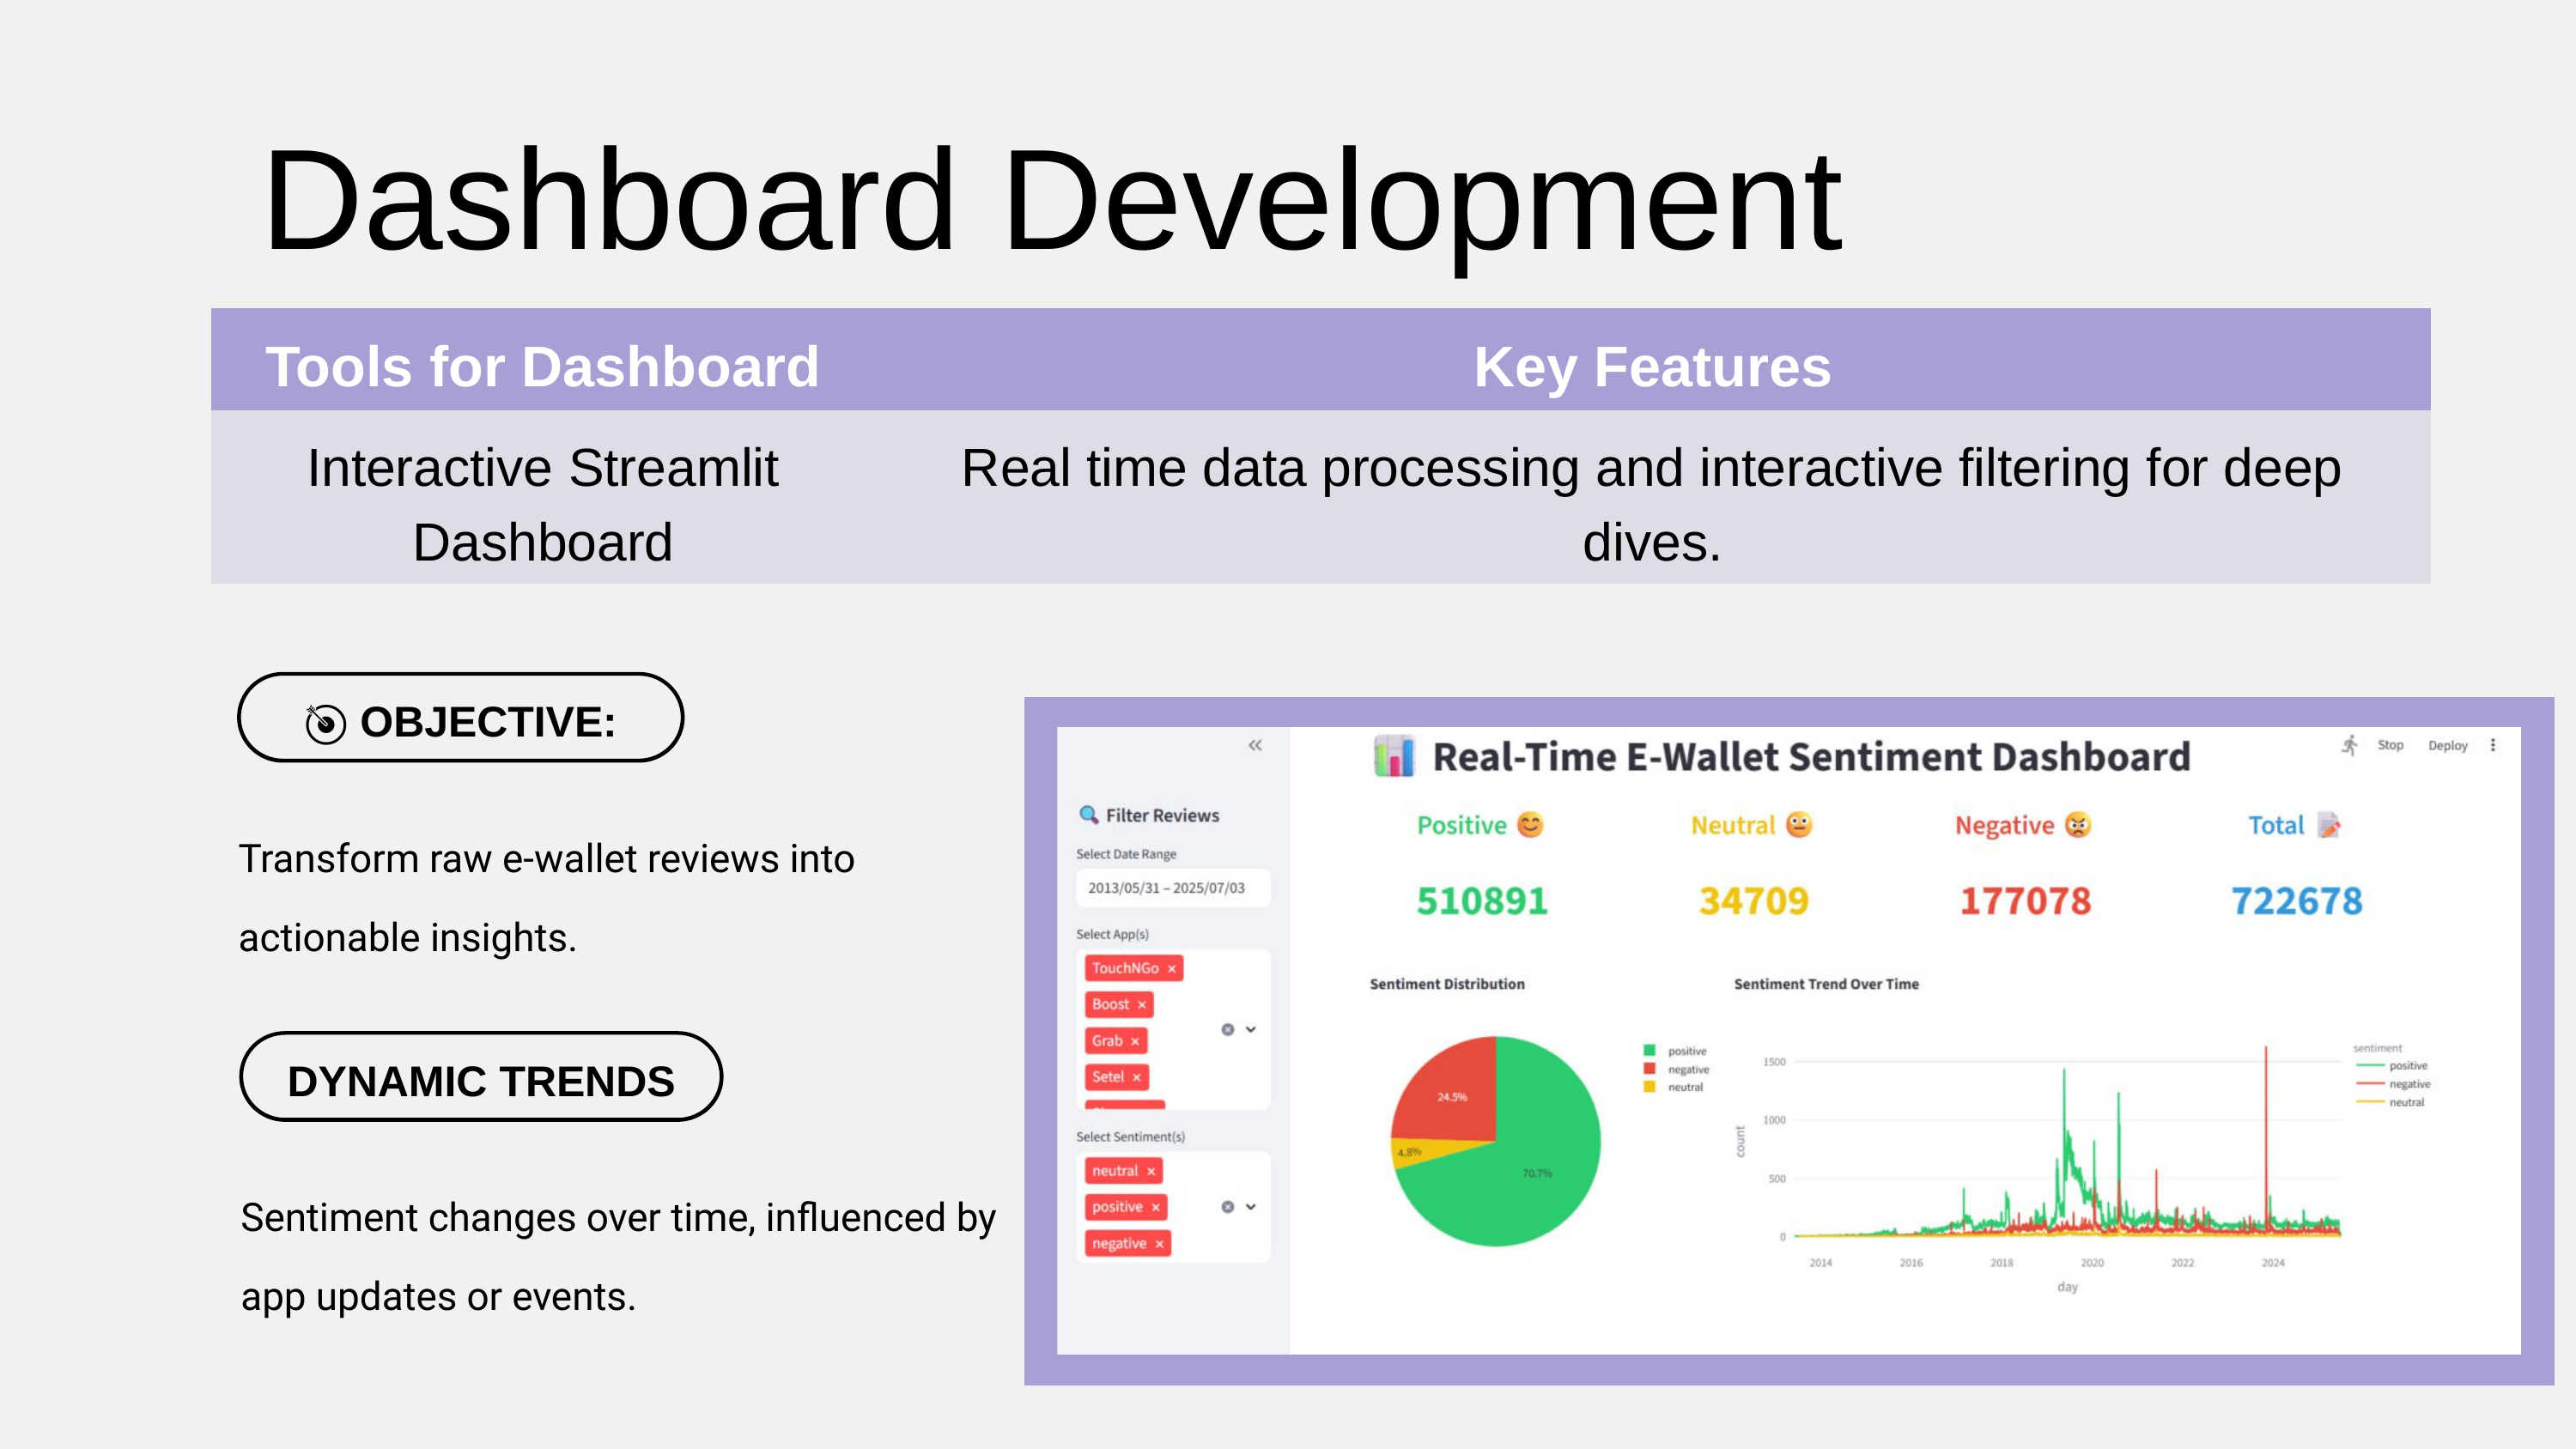

Dashboard Development
| Tools for Dashboard | Key Features |
| --- | --- |
| Interactive Streamlit Dashboard | Real time data processing and interactive filtering for deep dives. |

🎯 OBJECTIVE:
Transform raw e-wallet reviews into actionable insights.

DYNAMIC TRENDS
Sentiment changes over time, influenced by app updates or events.